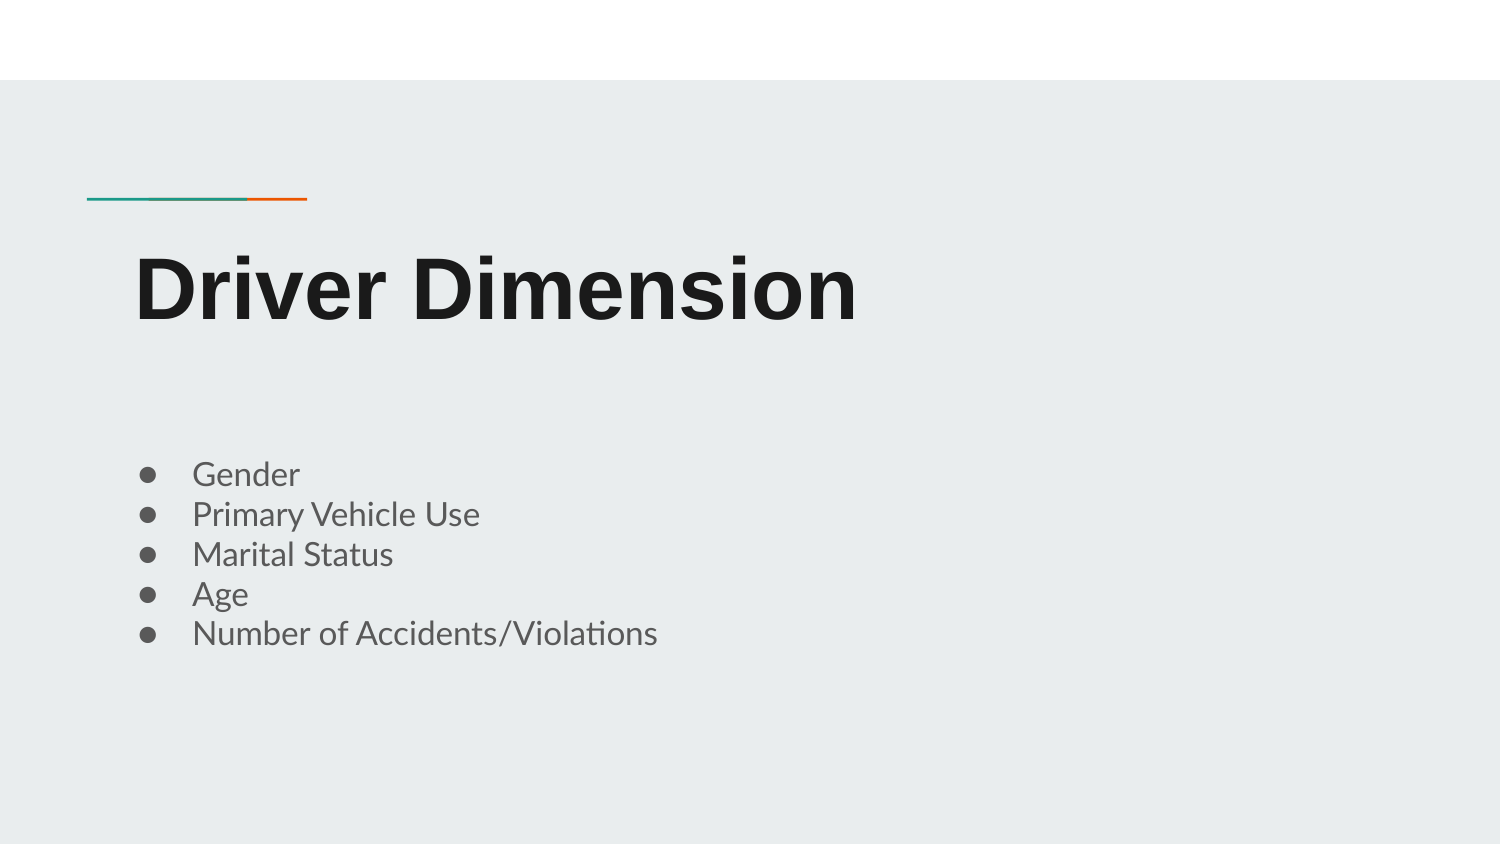

# Driver Dimension
Gender
Primary Vehicle Use
Marital Status
Age
Number of Accidents/Violations